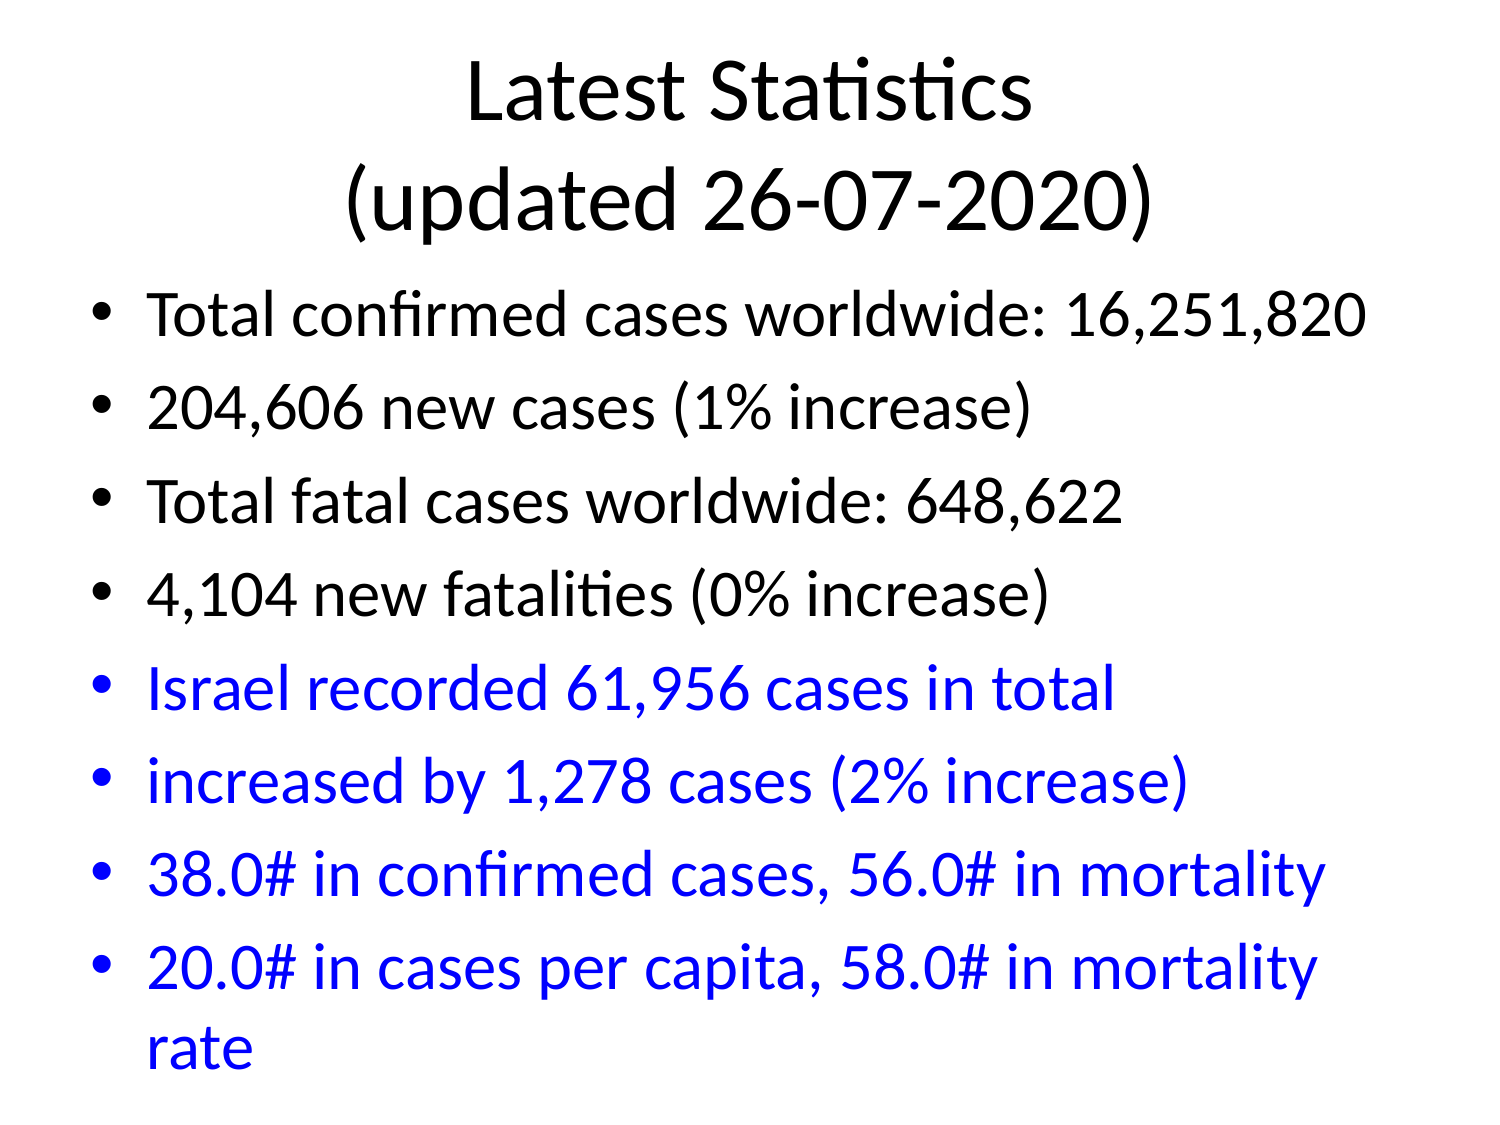

# Latest Statistics
(updated 26-07-2020)
Total confirmed cases worldwide: 16,251,820
204,606 new cases (1% increase)
Total fatal cases worldwide: 648,622
4,104 new fatalities (0% increase)
Israel recorded 61,956 cases in total
increased by 1,278 cases (2% increase)
38.0# in confirmed cases, 56.0# in mortality
20.0# in cases per capita, 58.0# in mortality rate